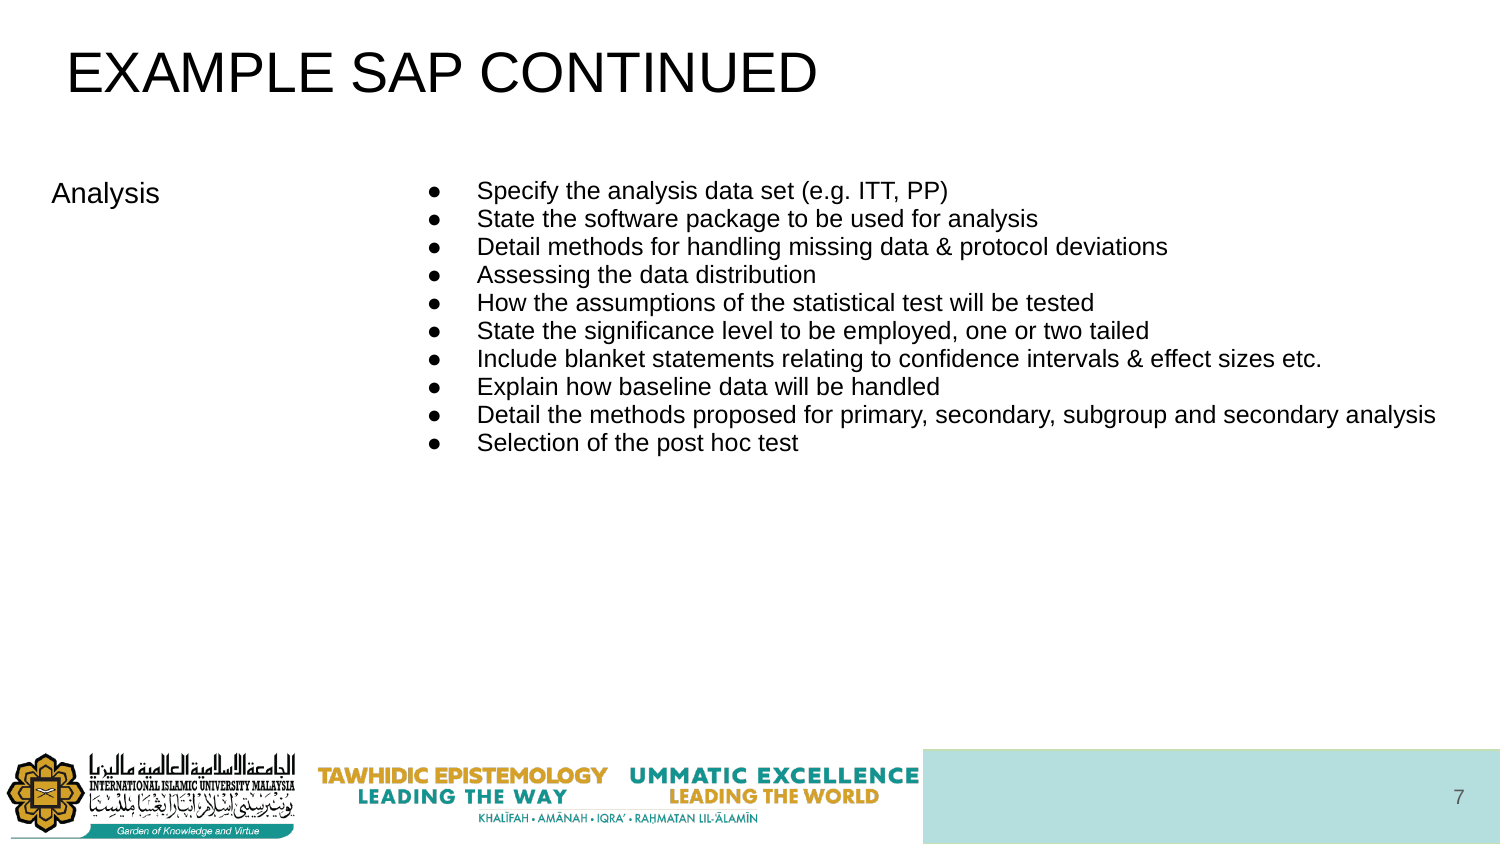

# EXAMPLE SAP CONTINUED
| Analysis | Specify the analysis data set (e.g. ITT, PP) State the software package to be used for analysis Detail methods for handling missing data & protocol deviations Assessing the data distribution How the assumptions of the statistical test will be tested State the significance level to be employed, one or two tailed Include blanket statements relating to confidence intervals & effect sizes etc. Explain how baseline data will be handled Detail the methods proposed for primary, secondary, subgroup and secondary analysis Selection of the post hoc test |
| --- | --- |
7